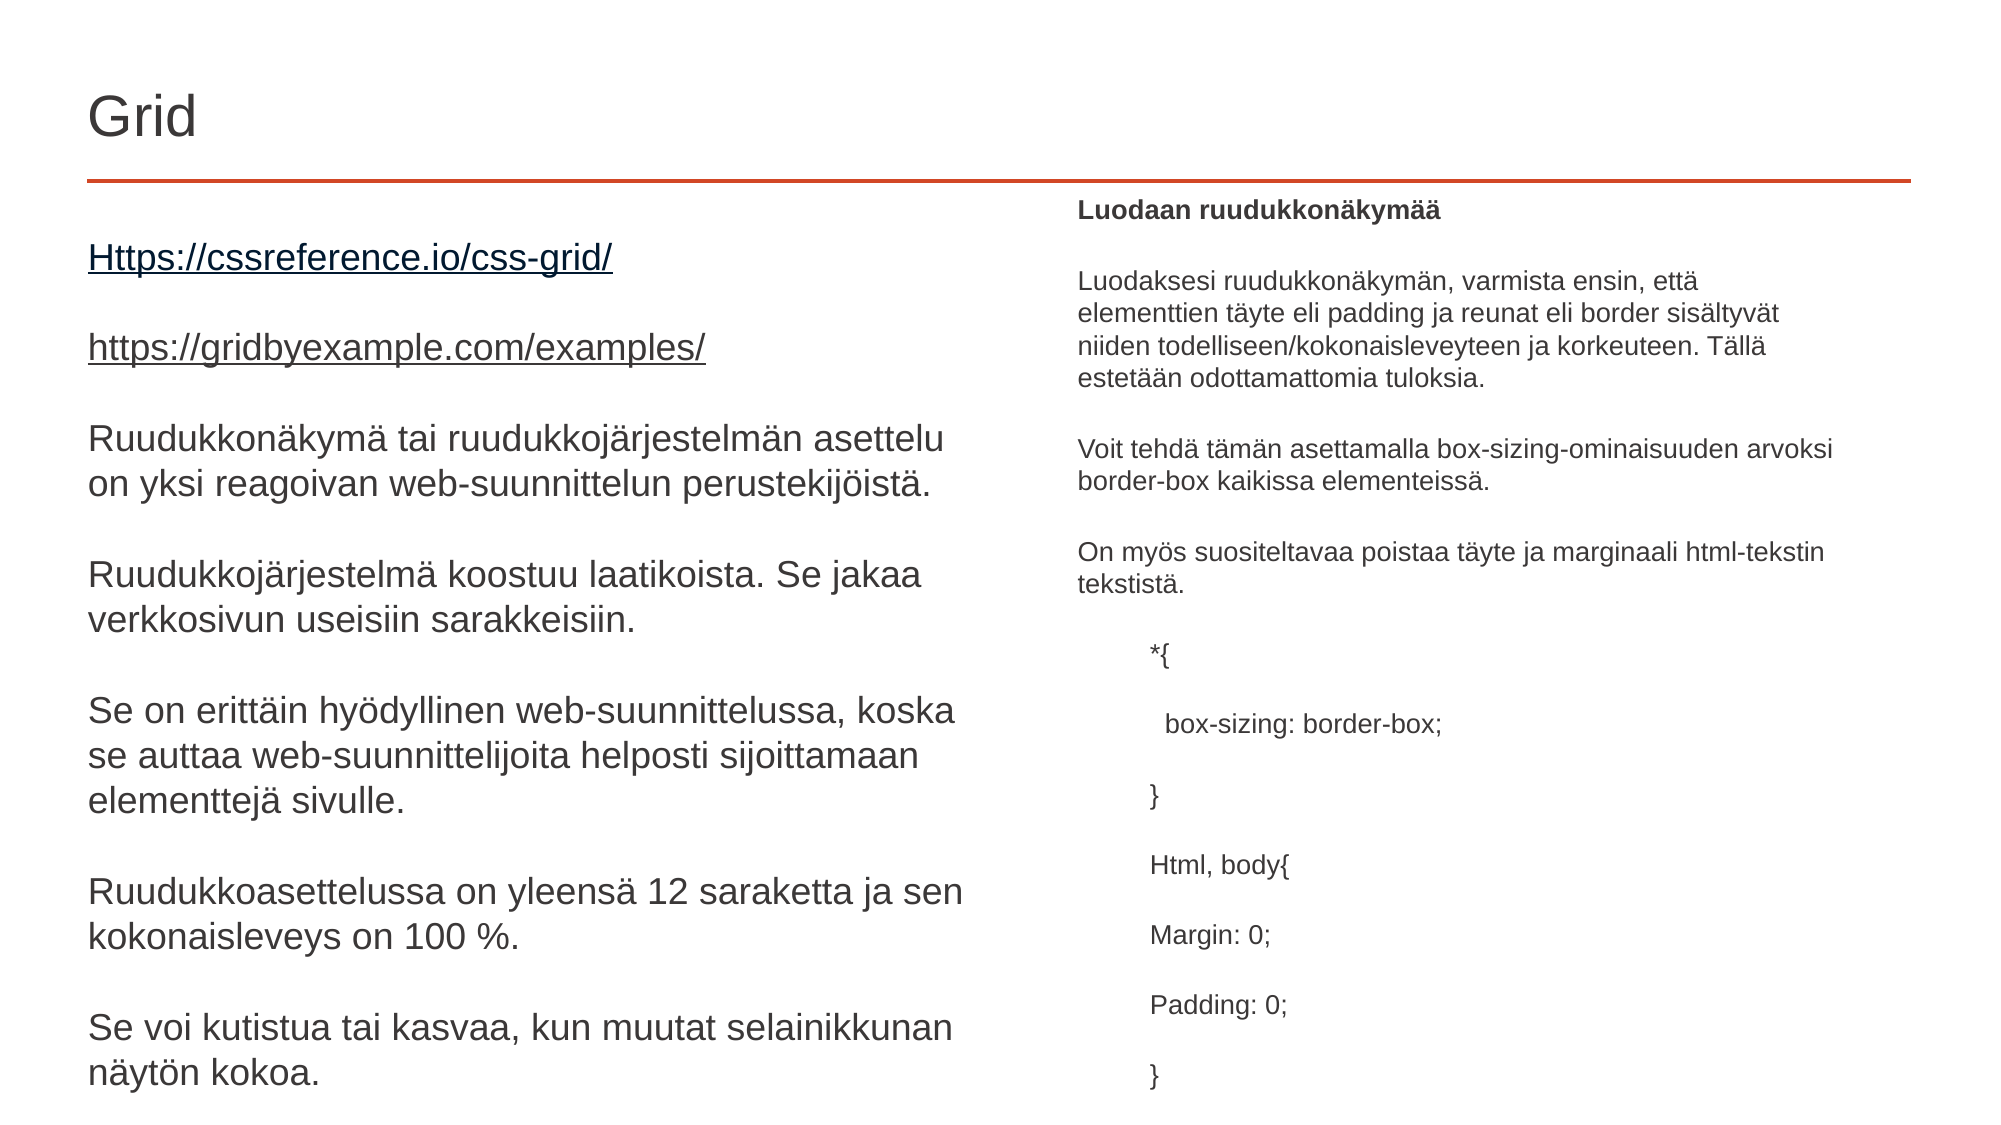

# Grid
Luodaan ruudukkonäkymää
Luodaksesi ruudukkonäkymän, varmista ensin, että elementtien täyte eli padding ja reunat eli border sisältyvät niiden todelliseen/kokonaisleveyteen ja korkeuteen. Tällä estetään odottamattomia tuloksia.
Voit tehdä tämän asettamalla box-sizing-ominaisuuden arvoksi border-box kaikissa elementeissä.
On myös suositeltavaa poistaa täyte ja marginaali html-tekstin tekstistä.
*{
  box-sizing: border-box;
}
Html, body{
Margin: 0;
Padding: 0;
}
Https://cssreference.io/css-grid/
https://gridbyexample.com/examples/
Ruudukkonäkymä tai ruudukkojärjestelmän asettelu on yksi reagoivan web-suunnittelun perustekijöistä.
Ruudukkojärjestelmä koostuu laatikoista. Se jakaa verkkosivun useisiin sarakkeisiin.
Se on erittäin hyödyllinen web-suunnittelussa, koska se auttaa web-suunnittelijoita helposti sijoittamaan elementtejä sivulle.
Ruudukkoasettelussa on yleensä 12 saraketta ja sen kokonaisleveys on 100 %.
Se voi kutistua tai kasvaa, kun muutat selainikkunan näytön kokoa.